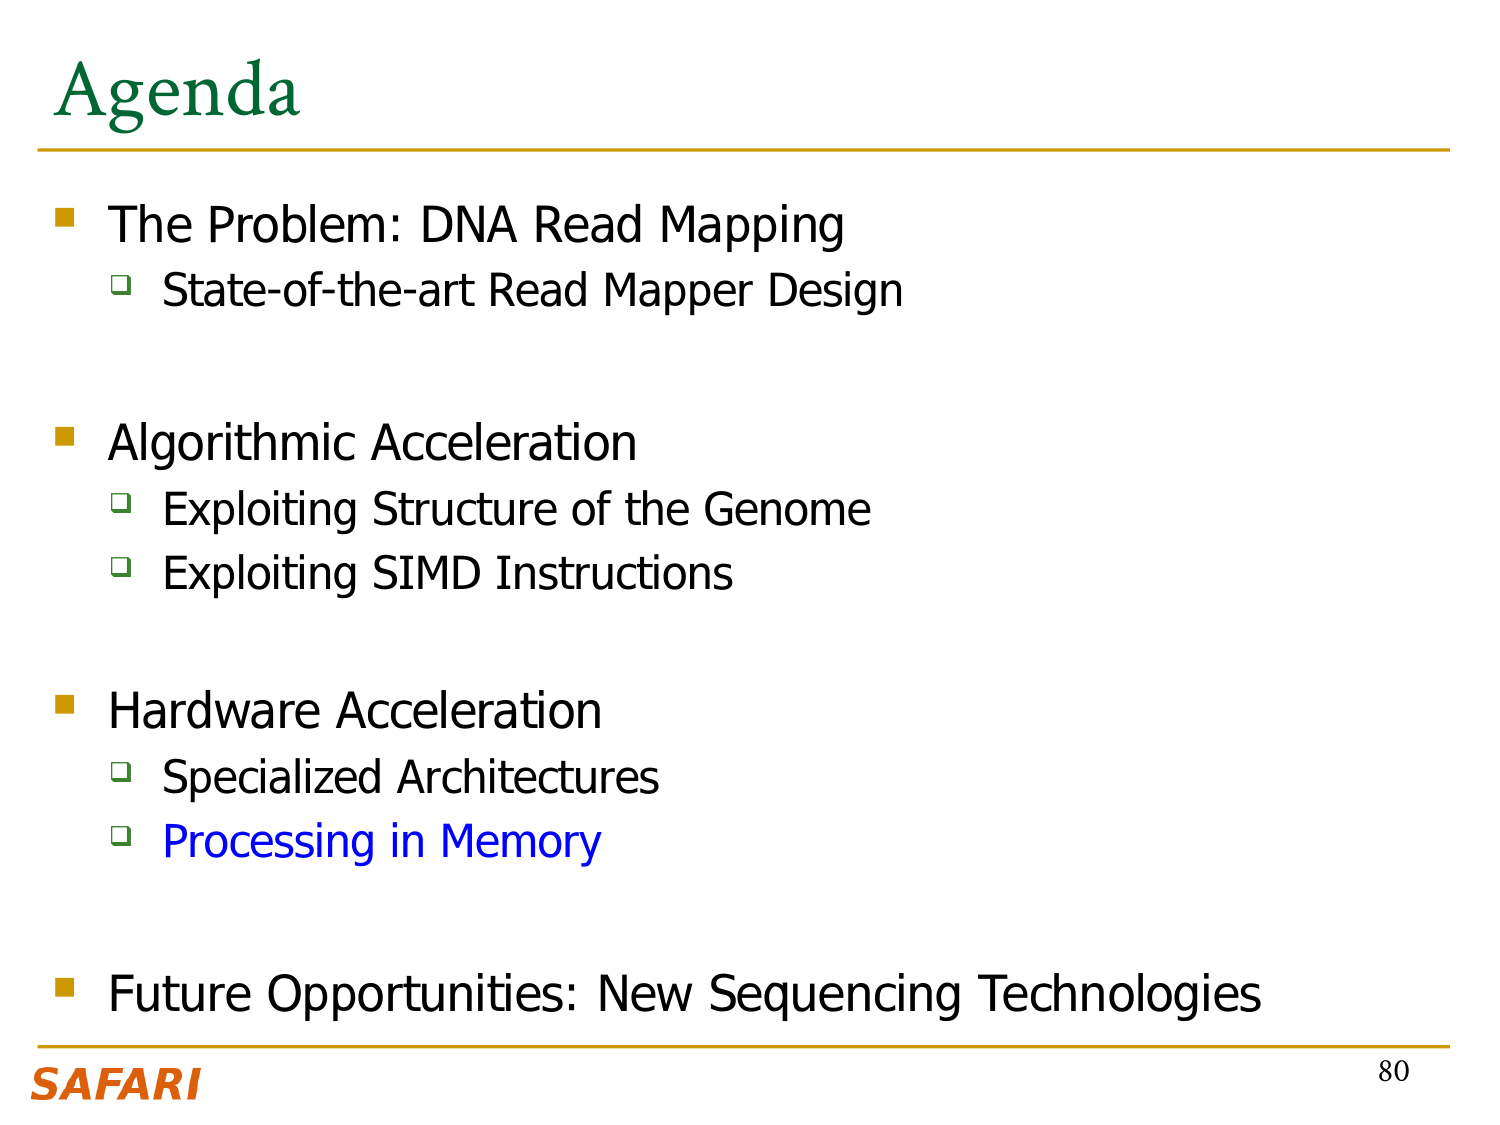

# Agenda
The Problem: DNA Read Mapping
State-of-the-art Read Mapper Design

Algorithmic Acceleration
Exploiting Structure of the Genome
Exploiting SIMD Instructions

Hardware Acceleration
Specialized Architectures
Processing in Memory

Future Opportunities: New Sequencing Technologies
80